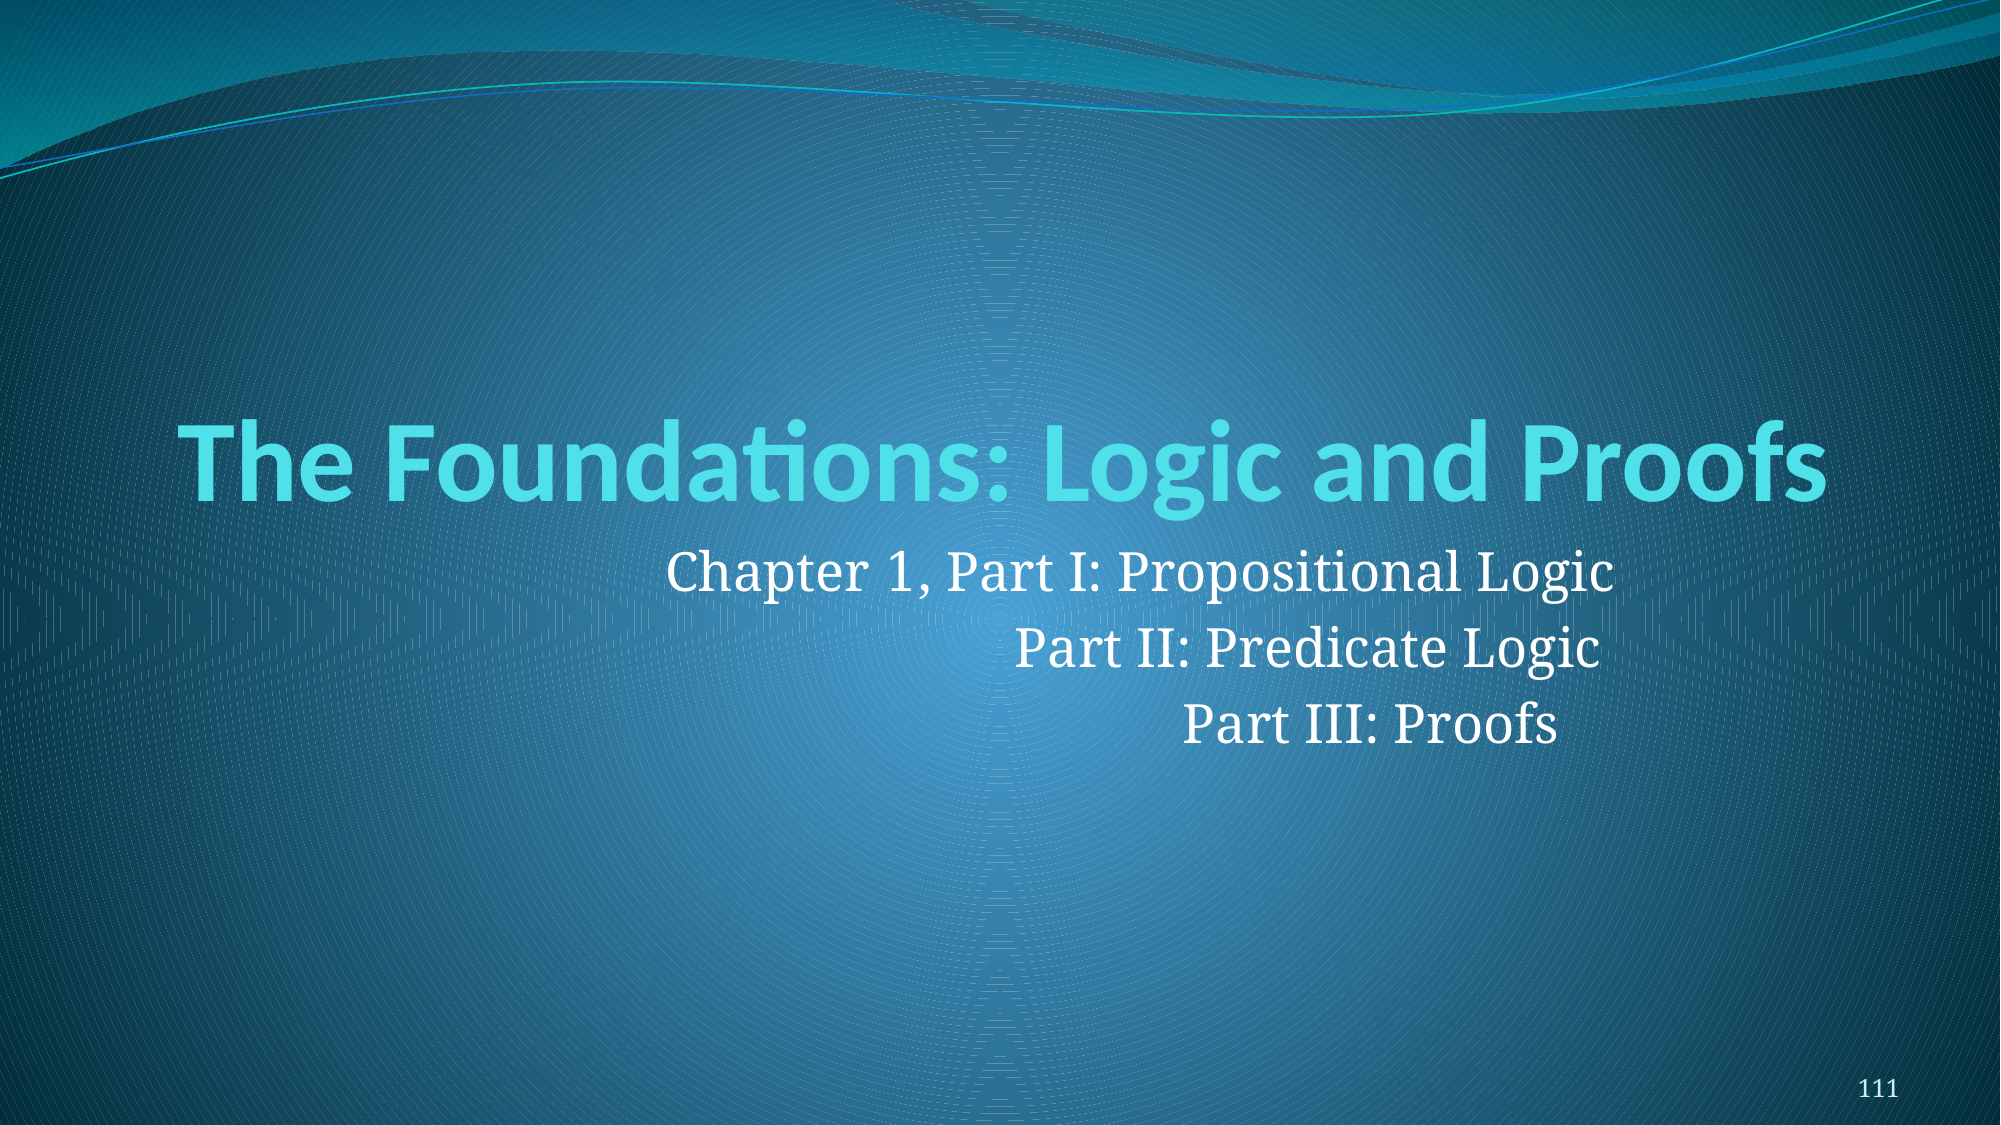

# The Foundations: Logic and Proofs
Chapter 1, Part I: Propositional Logic
Part II: Predicate Logic
Part III: Proofs
111